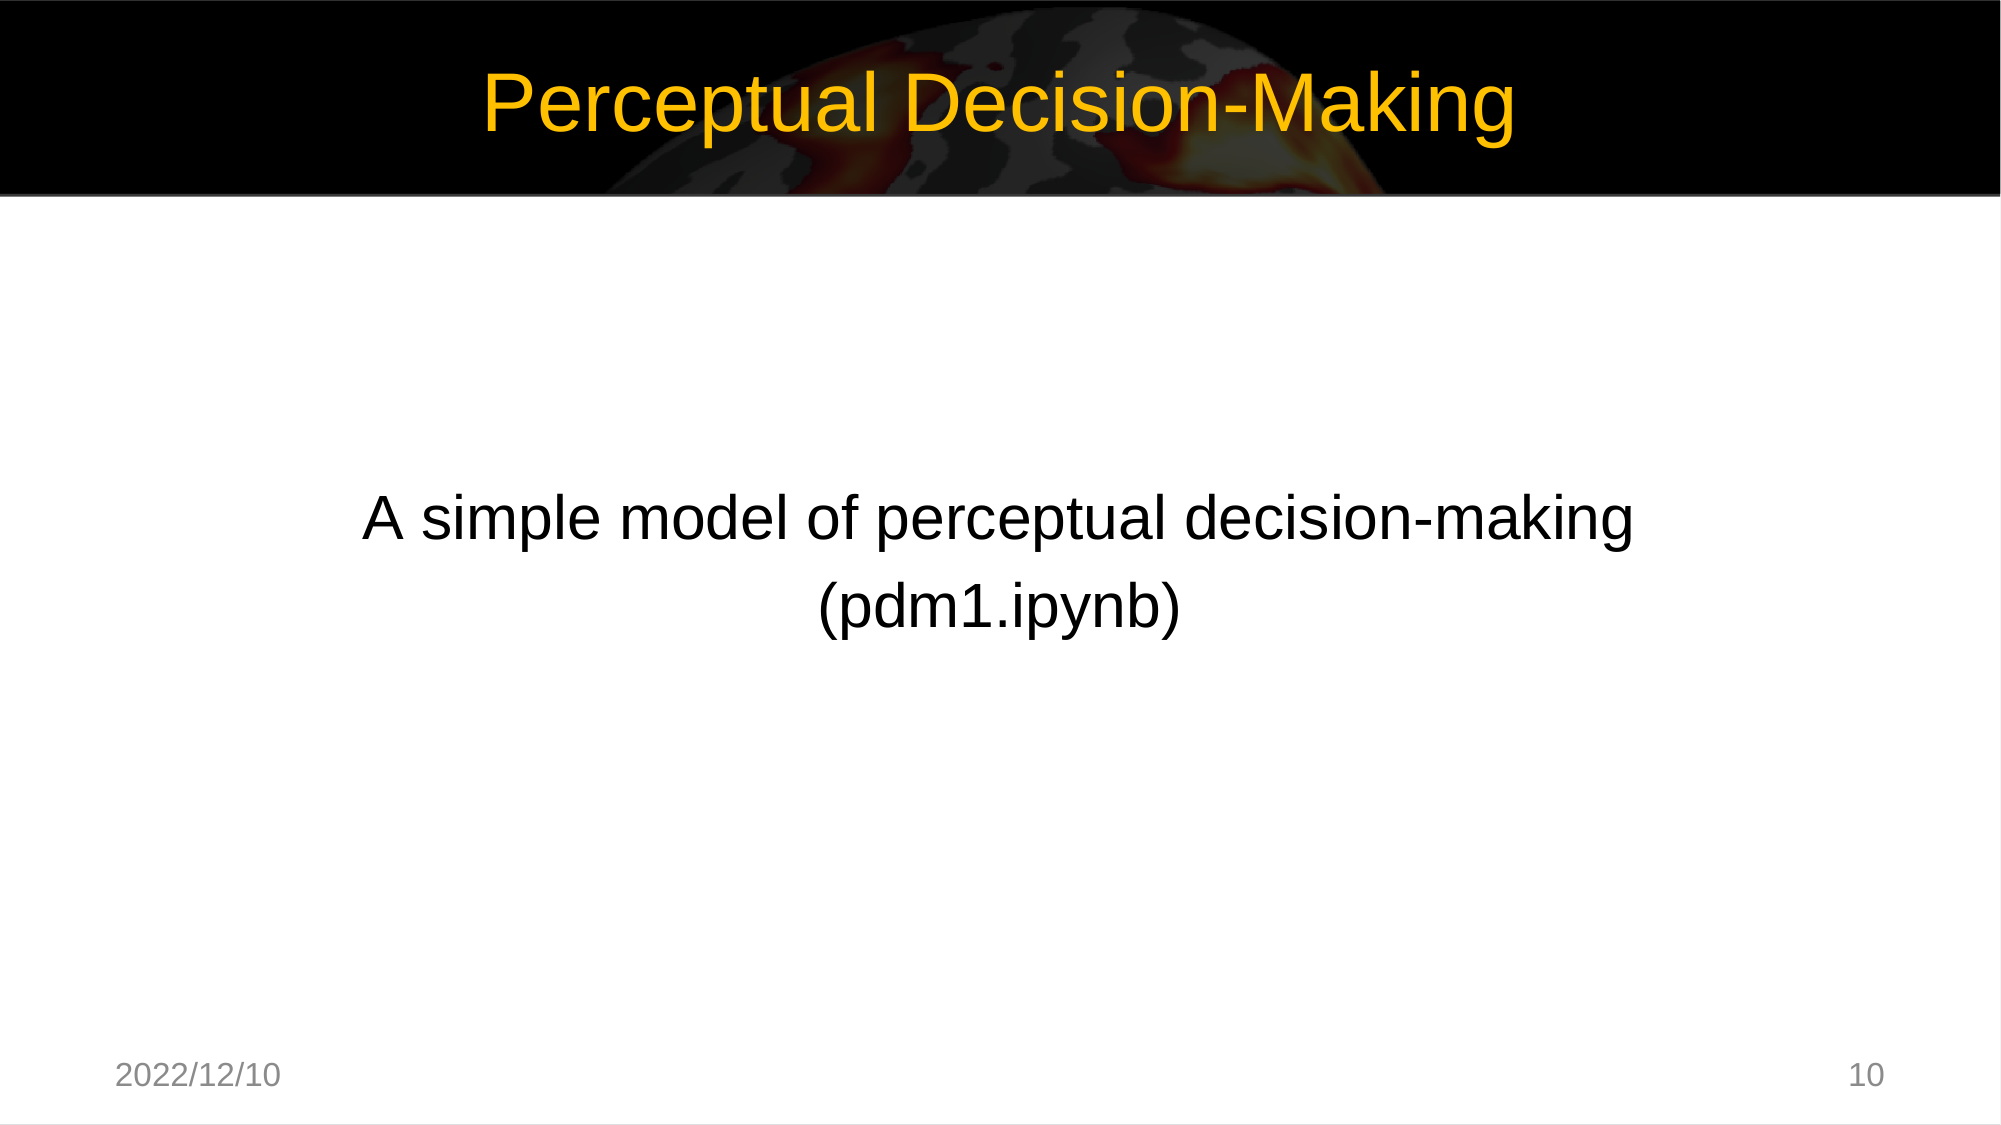

Perceptual Decision-Making
A simple model of perceptual decision-making
(pdm1.ipynb)
2022/12/10

10